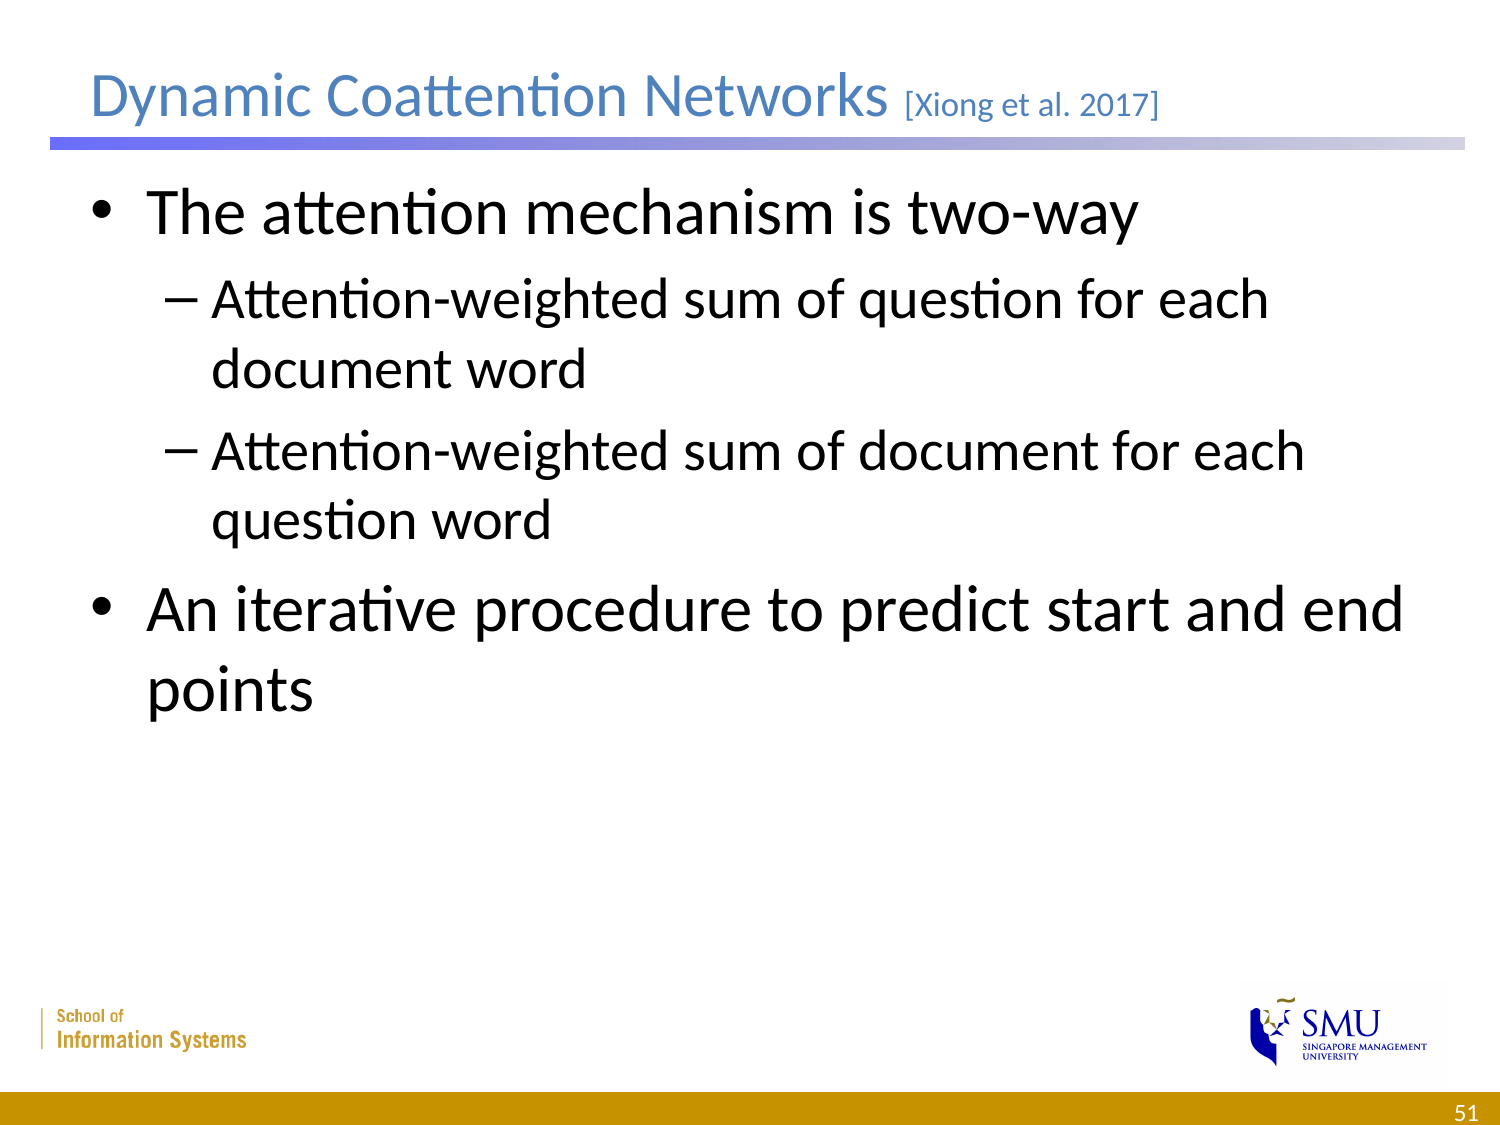

# Dynamic Coattention Networks [Xiong et al. 2017]
The attention mechanism is two-way
Attention-weighted sum of question for each document word
Attention-weighted sum of document for each question word
An iterative procedure to predict start and end points

51